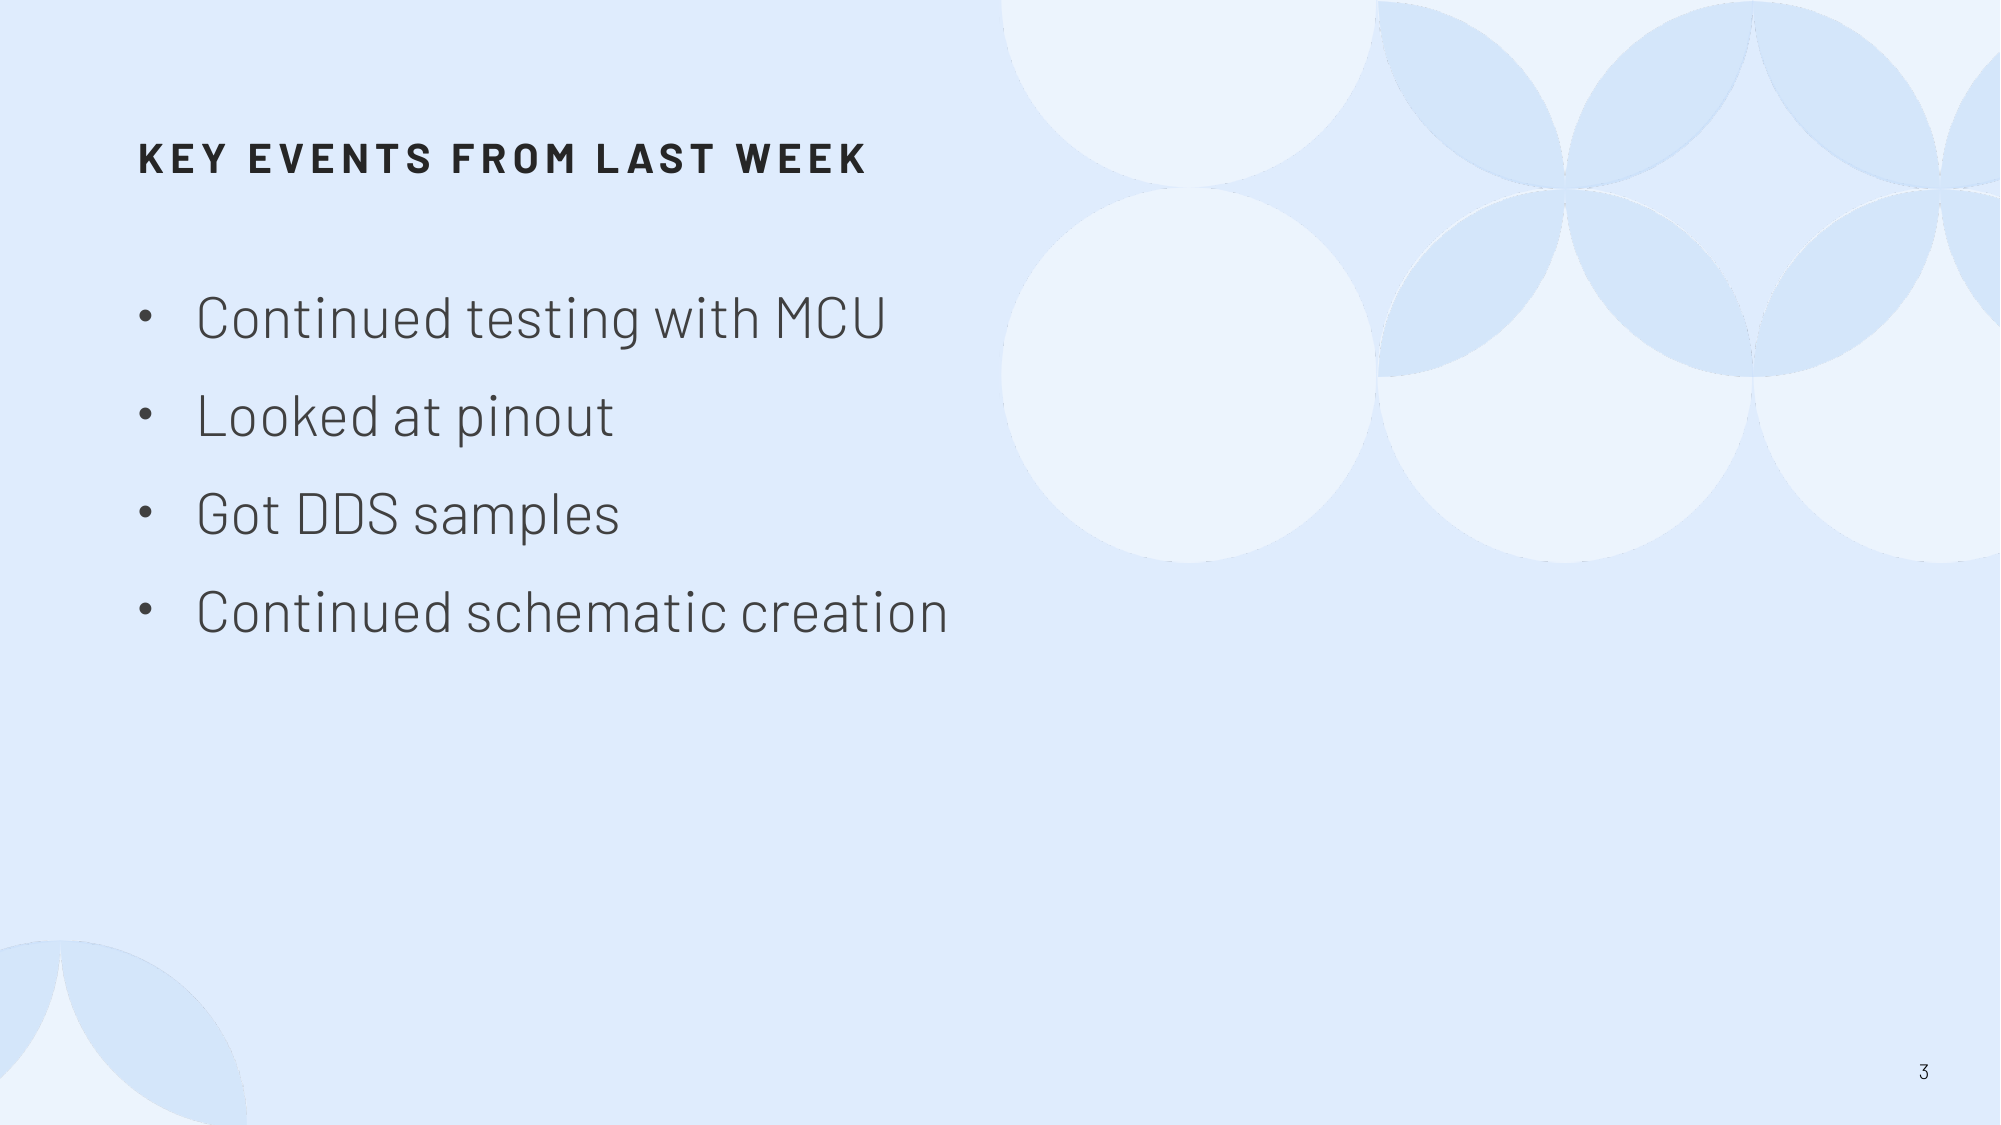

# Key Events from Last Week
Continued testing with MCU
Looked at pinout
Got DDS samples
Continued schematic creation
3